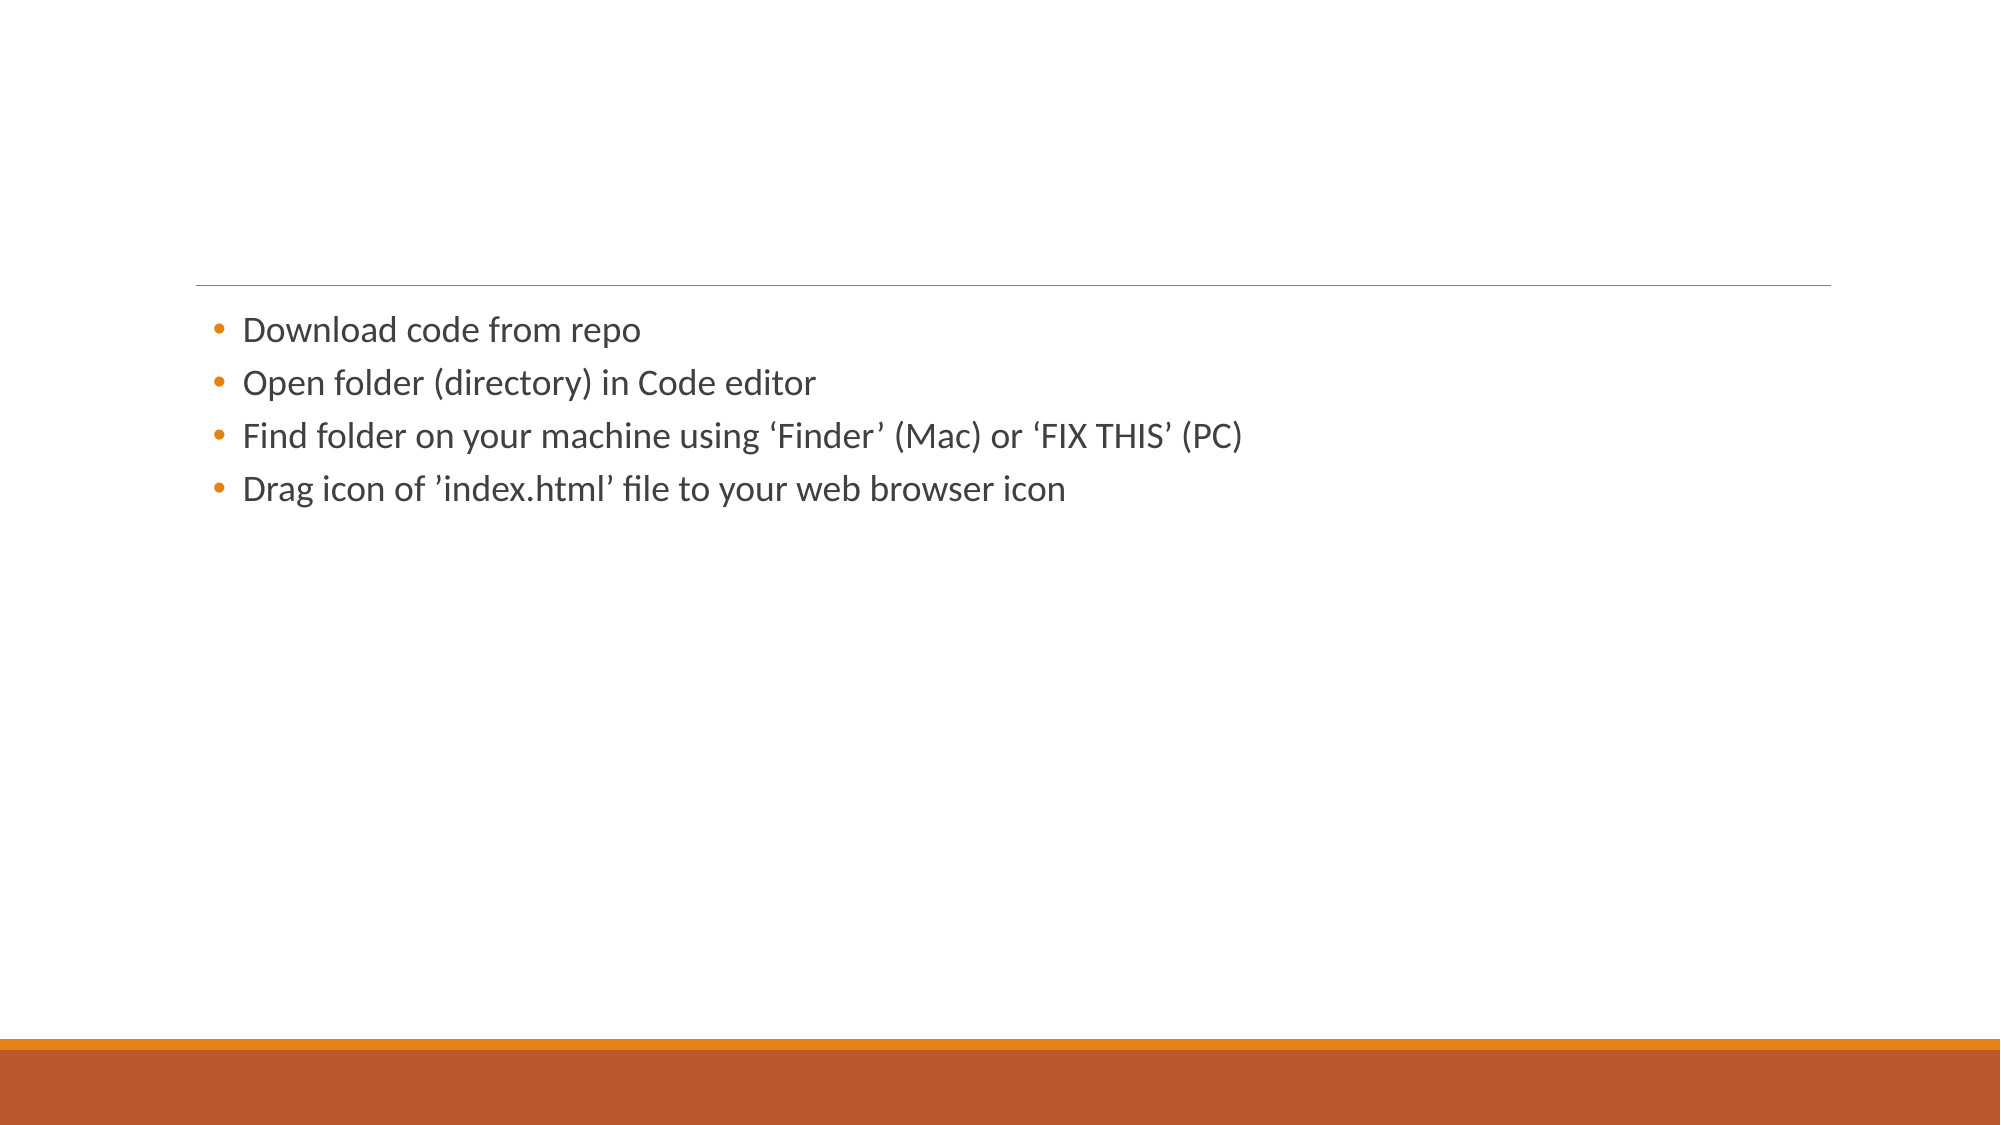

#
Download code from repo
Open folder (directory) in Code editor
Find folder on your machine using ‘Finder’ (Mac) or ‘FIX THIS’ (PC)
Drag icon of ’index.html’ file to your web browser icon